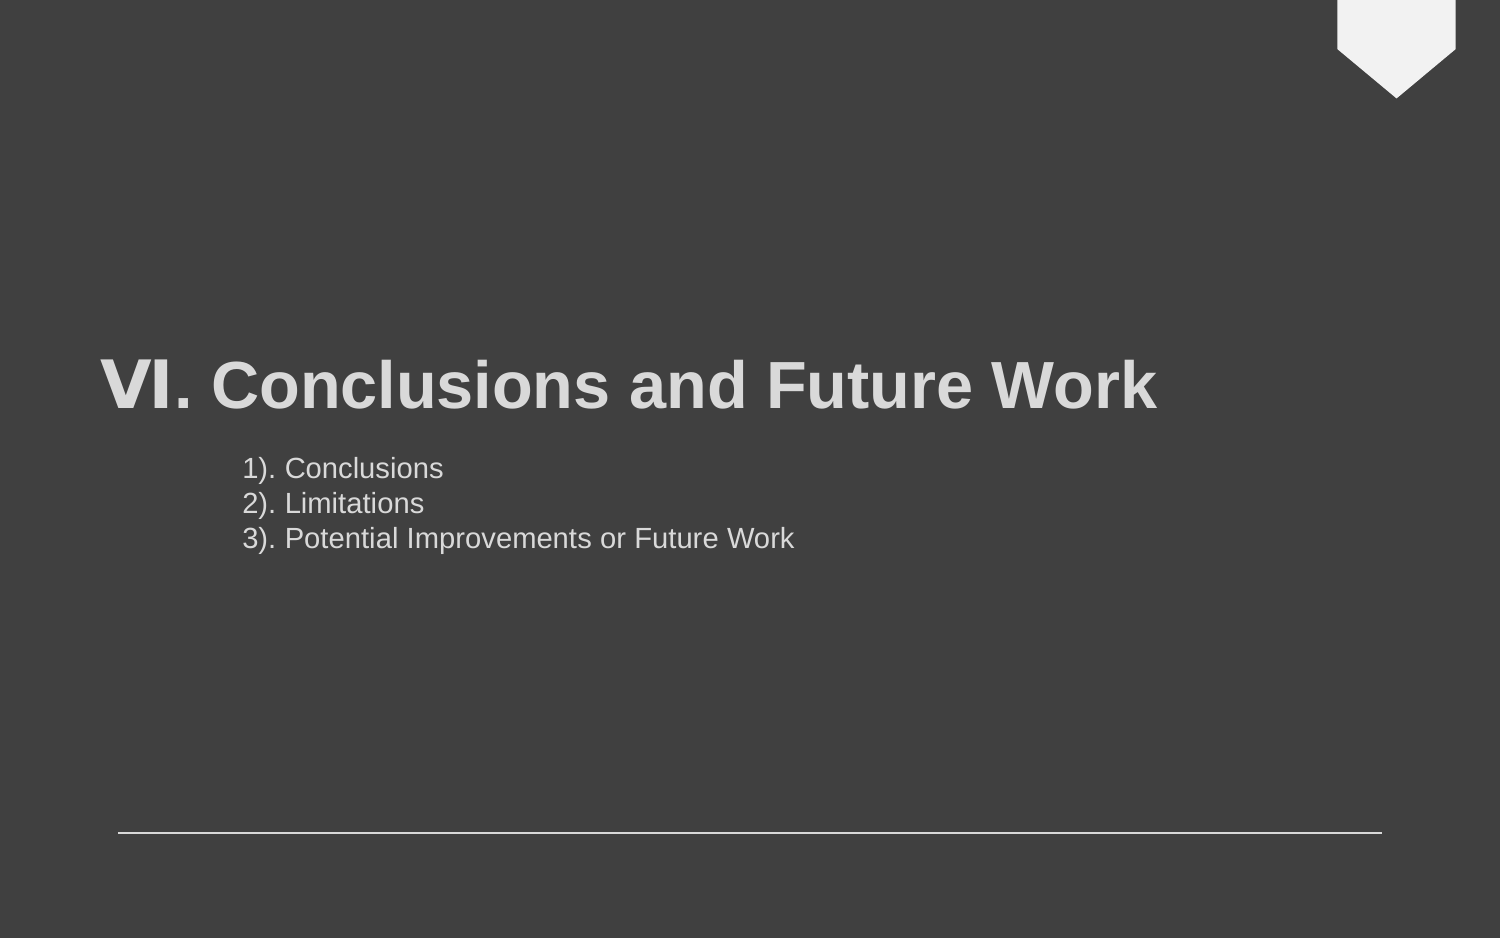

Ⅵ. Conclusions and Future Work
1). Conclusions
2). Limitations
3). Potential Improvements or Future Work